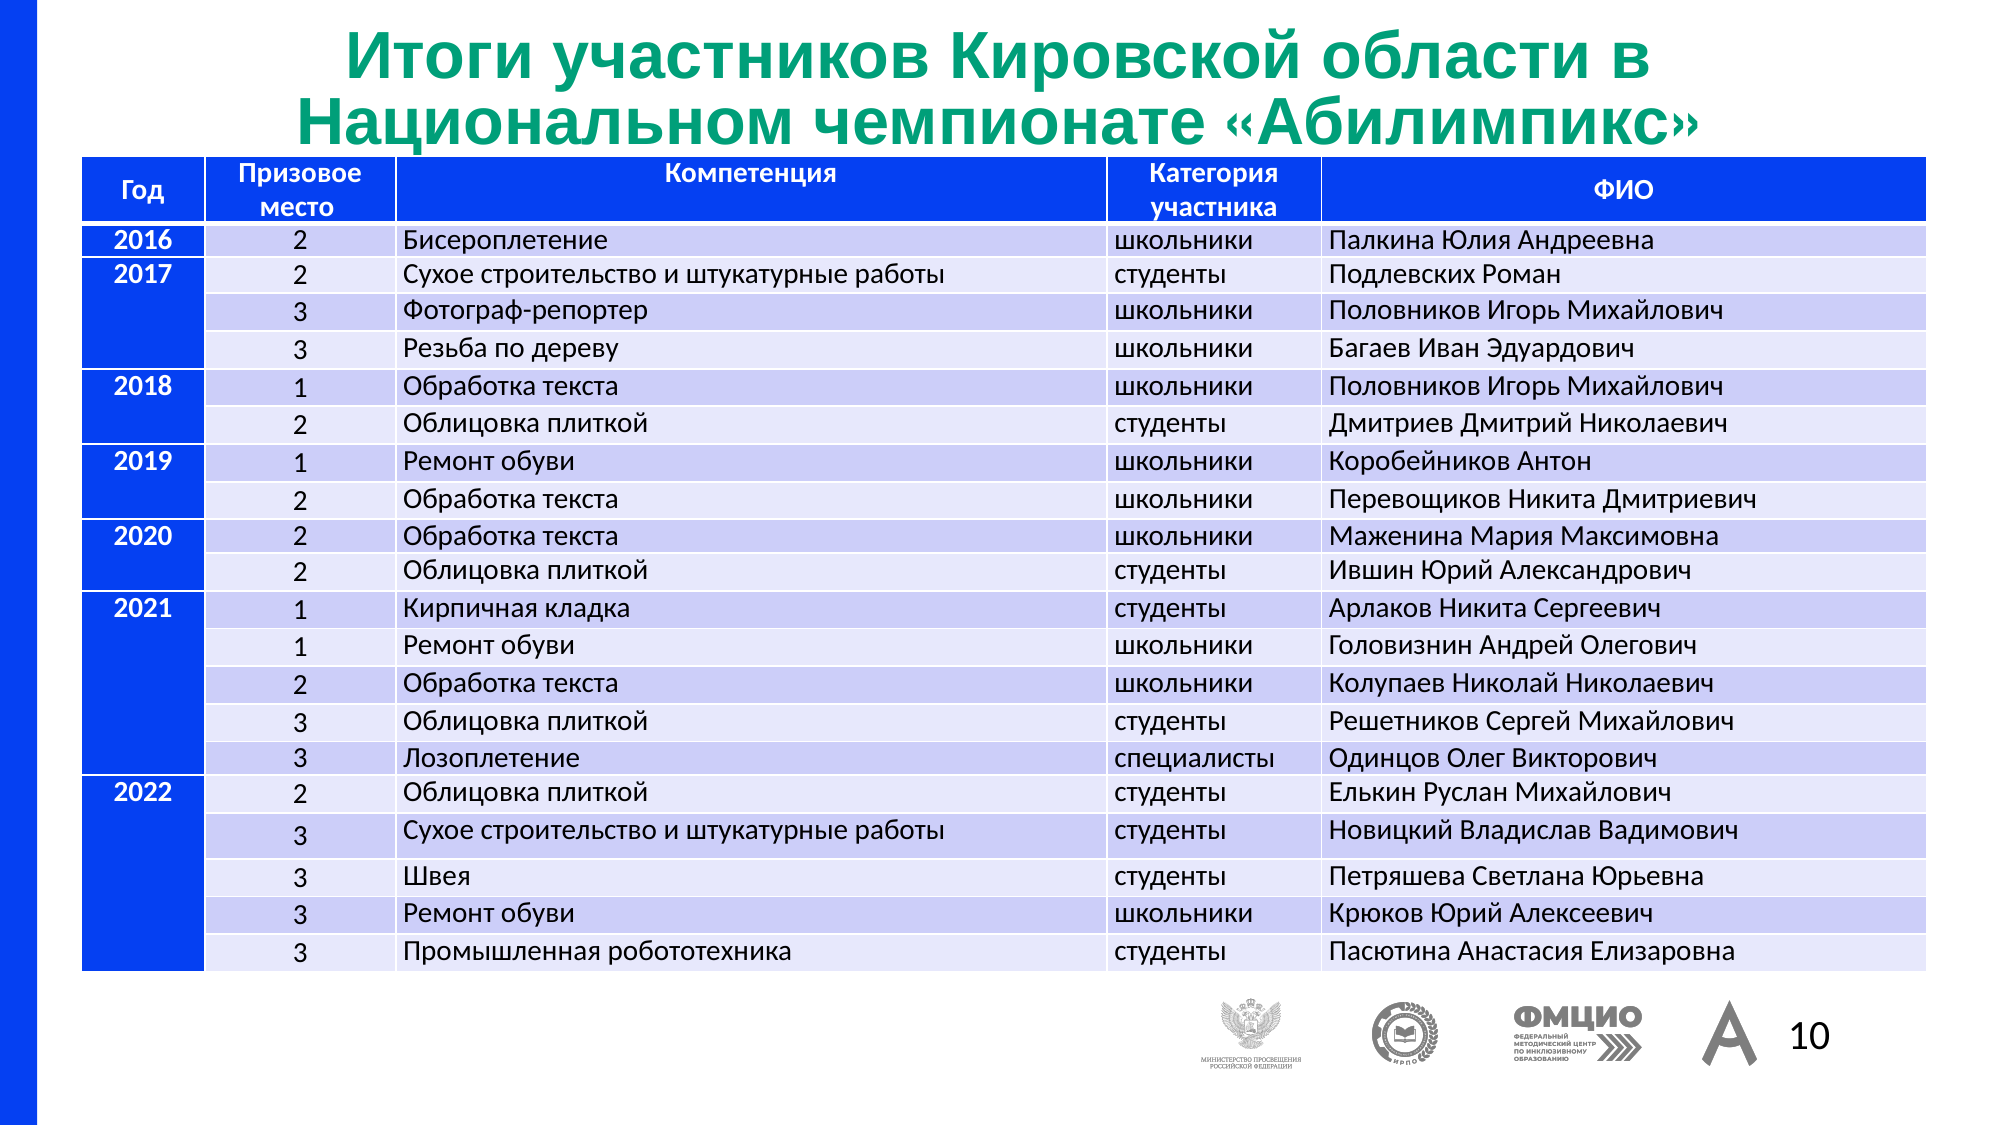

# Итоги участников Кировской области в Национальном чемпионате «Абилимпикс»
| Год | Призовое место | Компетенция | Категория участника | ФИО |
| --- | --- | --- | --- | --- |
| 2016 | 2 | Бисероплетение | школьники | Палкина Юлия Андреевна |
| 2017 | 2 | Сухое строительство и штукатурные работы | студенты | Подлевских Роман |
|  | 3 | Фотограф-репортер | школьники | Половников Игорь Михайлович |
|  | 3 | Резьба по дереву | школьники | Багаев Иван Эдуардович |
| 2018 | 1 | Обработка текста | школьники | Половников Игорь Михайлович |
|  | 2 | Облицовка плиткой | студенты | Дмитриев Дмитрий Николаевич |
| 2019 | 1 | Ремонт обуви | школьники | Коробейников Антон |
|  | 2 | Обработка текста | школьники | Перевощиков Никита Дмитриевич |
| 2020 | 2 | Обработка текста | школьники | Маженина Мария Максимовна |
|  | 2 | Облицовка плиткой | студенты | Ившин Юрий Александрович |
| 2021 | 1 | Кирпичная кладка | студенты | Арлаков Никита Сергеевич |
|  | 1 | Ремонт обуви | школьники | Головизнин Андрей Олегович |
|  | 2 | Обработка текста | школьники | Колупаев Николай Николаевич |
|  | 3 | Облицовка плиткой | студенты | Решетников Сергей Михайлович |
|  | 3 | Лозоплетение | специалисты | Одинцов Олег Викторович |
| 2022 | 2 | Облицовка плиткой | студенты | Елькин Руслан Михайлович |
|  | 3 | Сухое строительство и штукатурные работы | студенты | Новицкий Владислав Вадимович |
|  | 3 | Швея | студенты | Петряшева Светлана Юрьевна |
|  | 3 | Ремонт обуви | школьники | Крюков Юрий Алексеевич |
|  | 3 | Промышленная робототехника | студенты | Пасютина Анастасия Елизаровна |